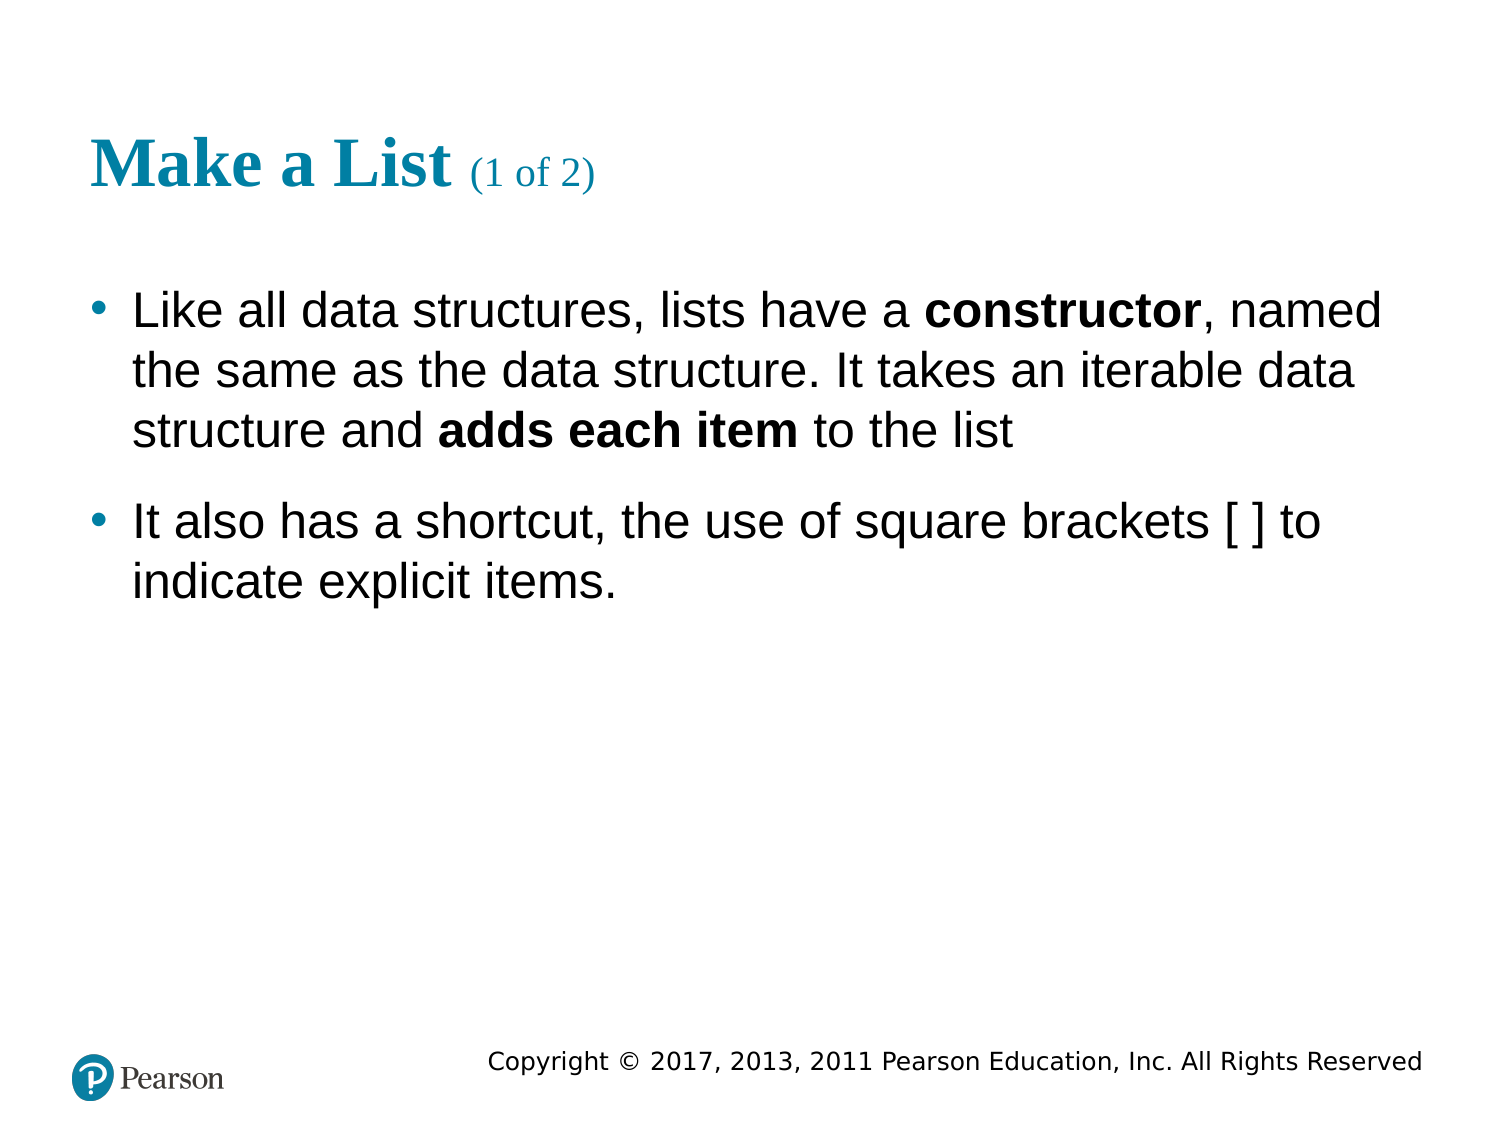

# Make a List (1 of 2)
Like all data structures, lists have a constructor, named the same as the data structure. It takes an iterable data structure and adds each item to the list
It also has a shortcut, the use of square brackets [ ] to indicate explicit items.